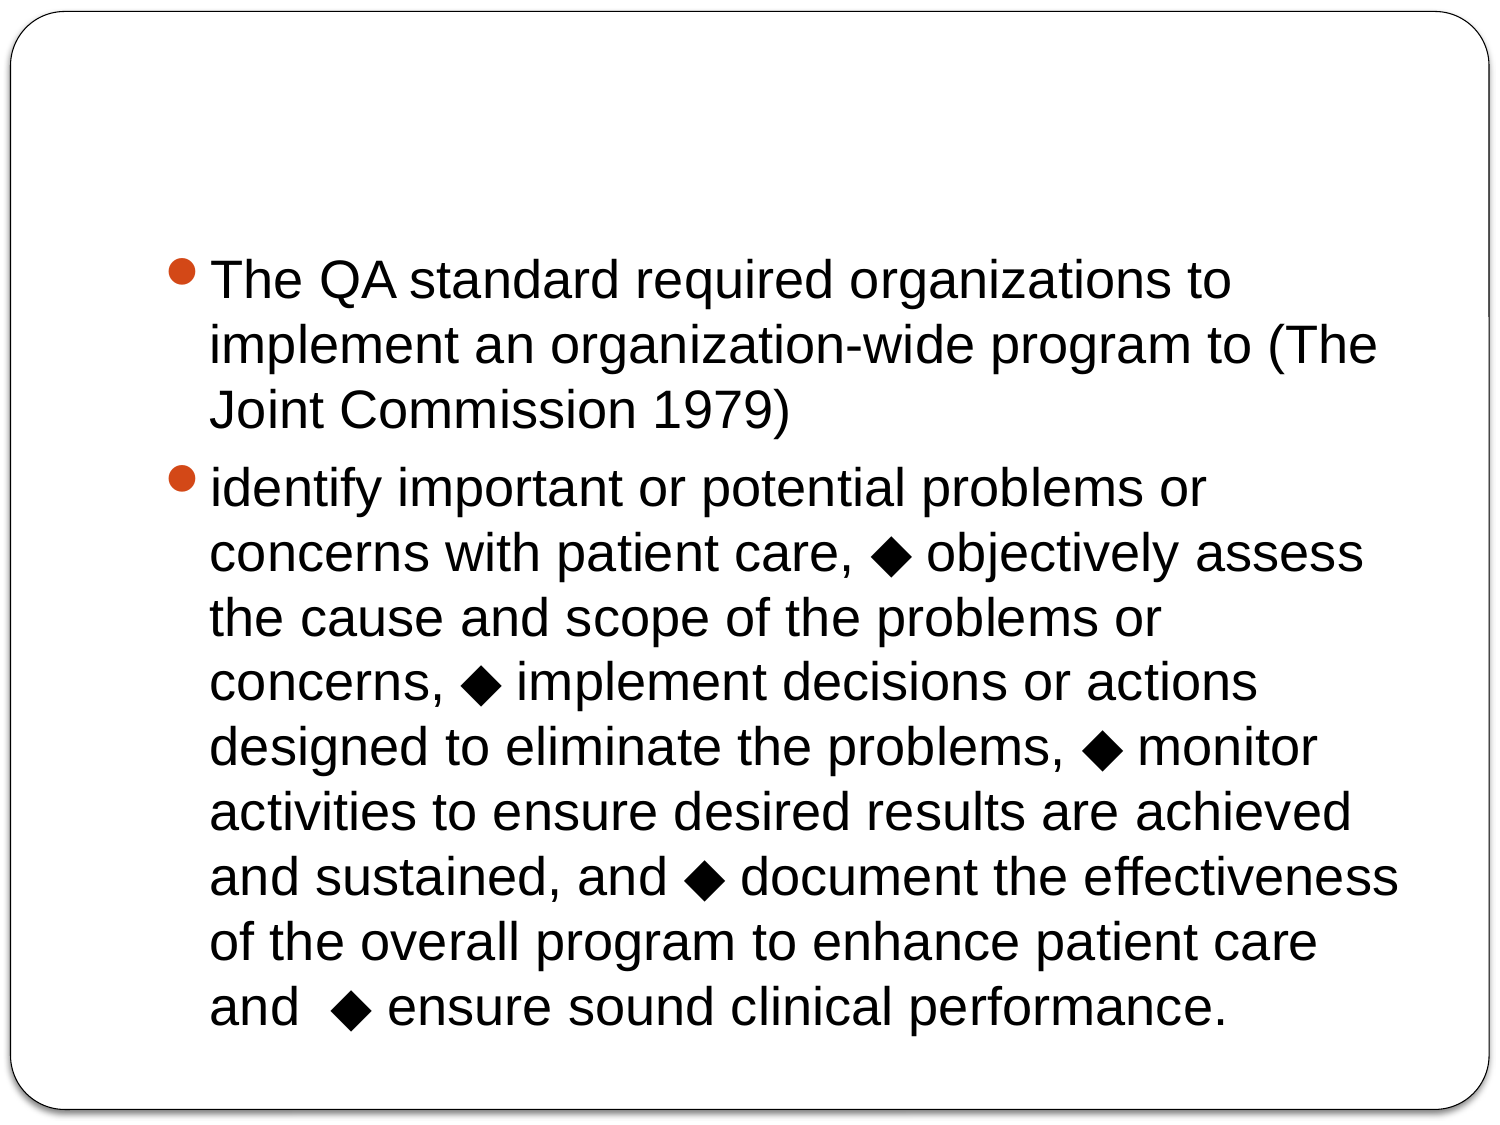

#
The QA standard required organizations to implement an organization-wide program to (The Joint Commission 1979)
identify important or potential problems or concerns with patient care, ◆ objectively assess the cause and scope of the problems or concerns, ◆ implement decisions or actions designed to eliminate the problems, ◆ monitor activities to ensure desired results are achieved and sustained, and ◆ document the effectiveness of the overall program to enhance patient care and  ◆ ensure sound clinical performance.